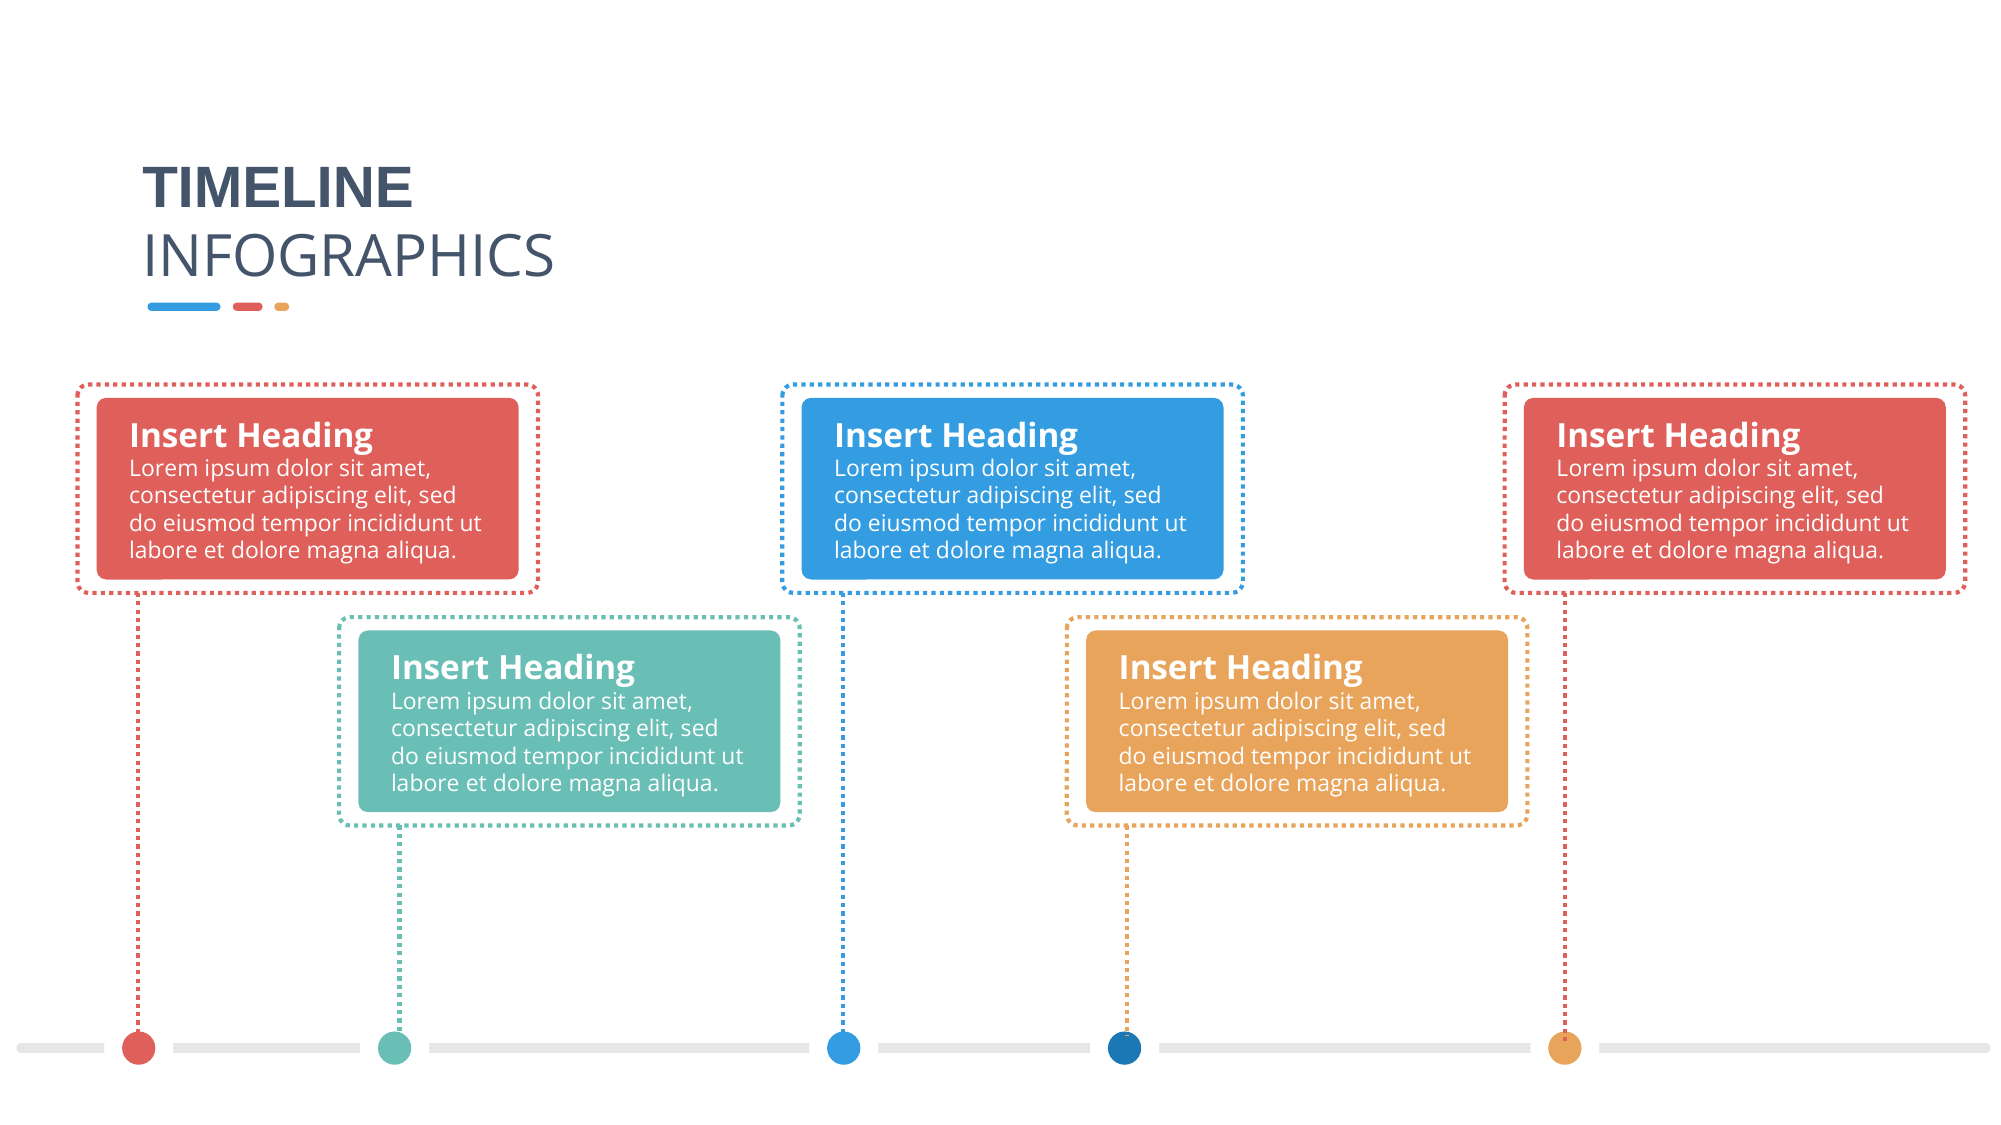

TIMELINE
INFOGRAPHICS

Insert Heading
Lorem ipsum dolor sit amet, consectetur adipiscing elit, sed do eiusmod tempor incididunt ut labore et dolore magna aliqua.

Insert Heading
Lorem ipsum dolor sit amet, consectetur adipiscing elit, sed do eiusmod tempor incididunt ut labore et dolore magna aliqua.

Insert Heading
Lorem ipsum dolor sit amet, consectetur adipiscing elit, sed do eiusmod tempor incididunt ut labore et dolore magna aliqua.

Insert Heading
Lorem ipsum dolor sit amet, consectetur adipiscing elit, sed do eiusmod tempor incididunt ut labore et dolore magna aliqua.

Insert Heading
Lorem ipsum dolor sit amet, consectetur adipiscing elit, sed do eiusmod tempor incididunt ut labore et dolore magna aliqua.